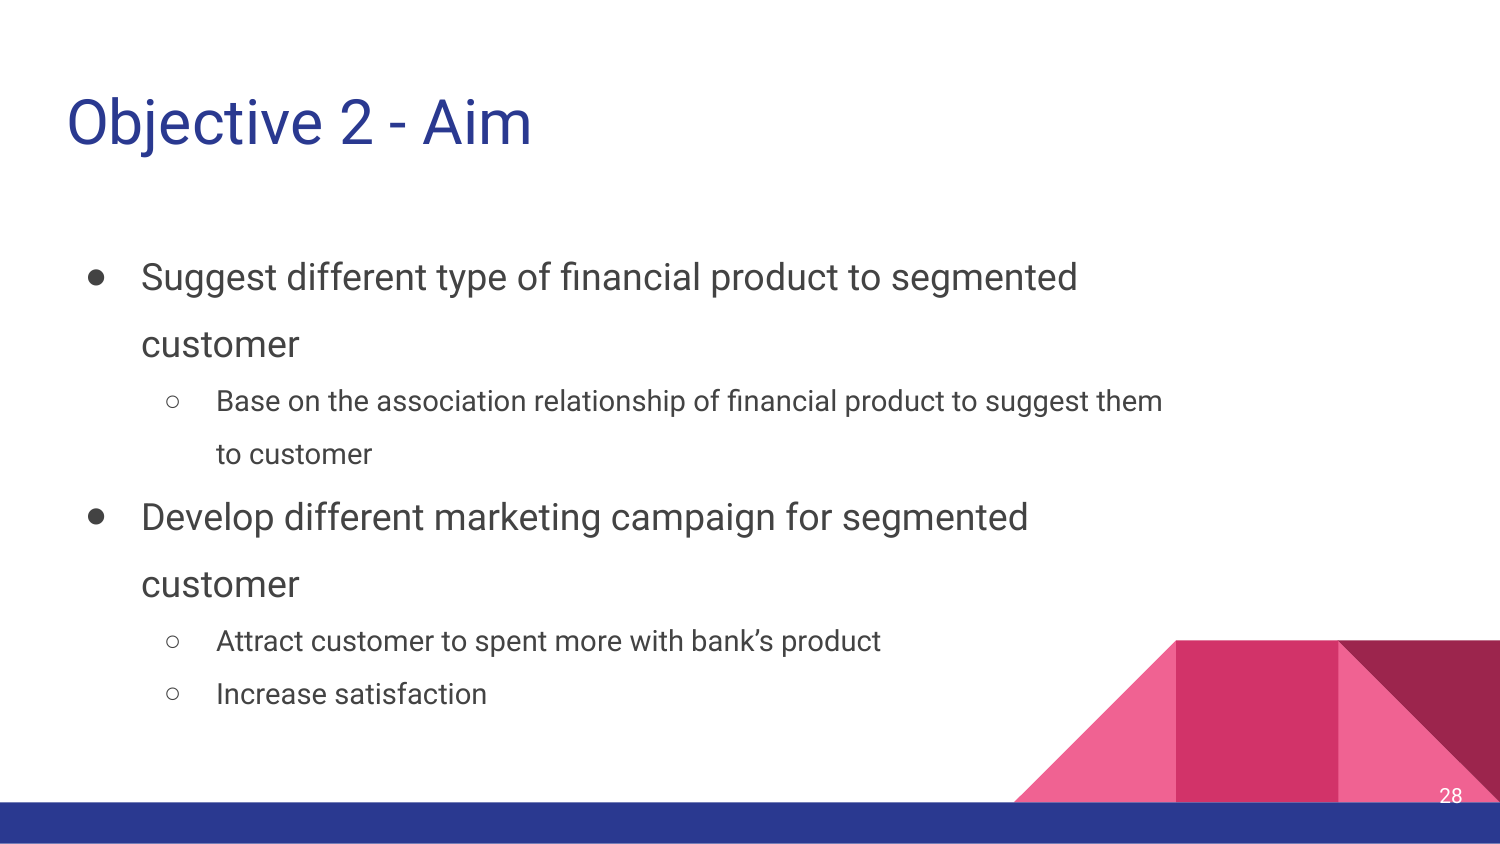

# Objective 2 - Aim

Suggest different type of financial product to segmented customer
Base on the association relationship of financial product to suggest them to customer
Develop different marketing campaign for segmented customer
Attract customer to spent more with bank’s product
Increase satisfaction

28